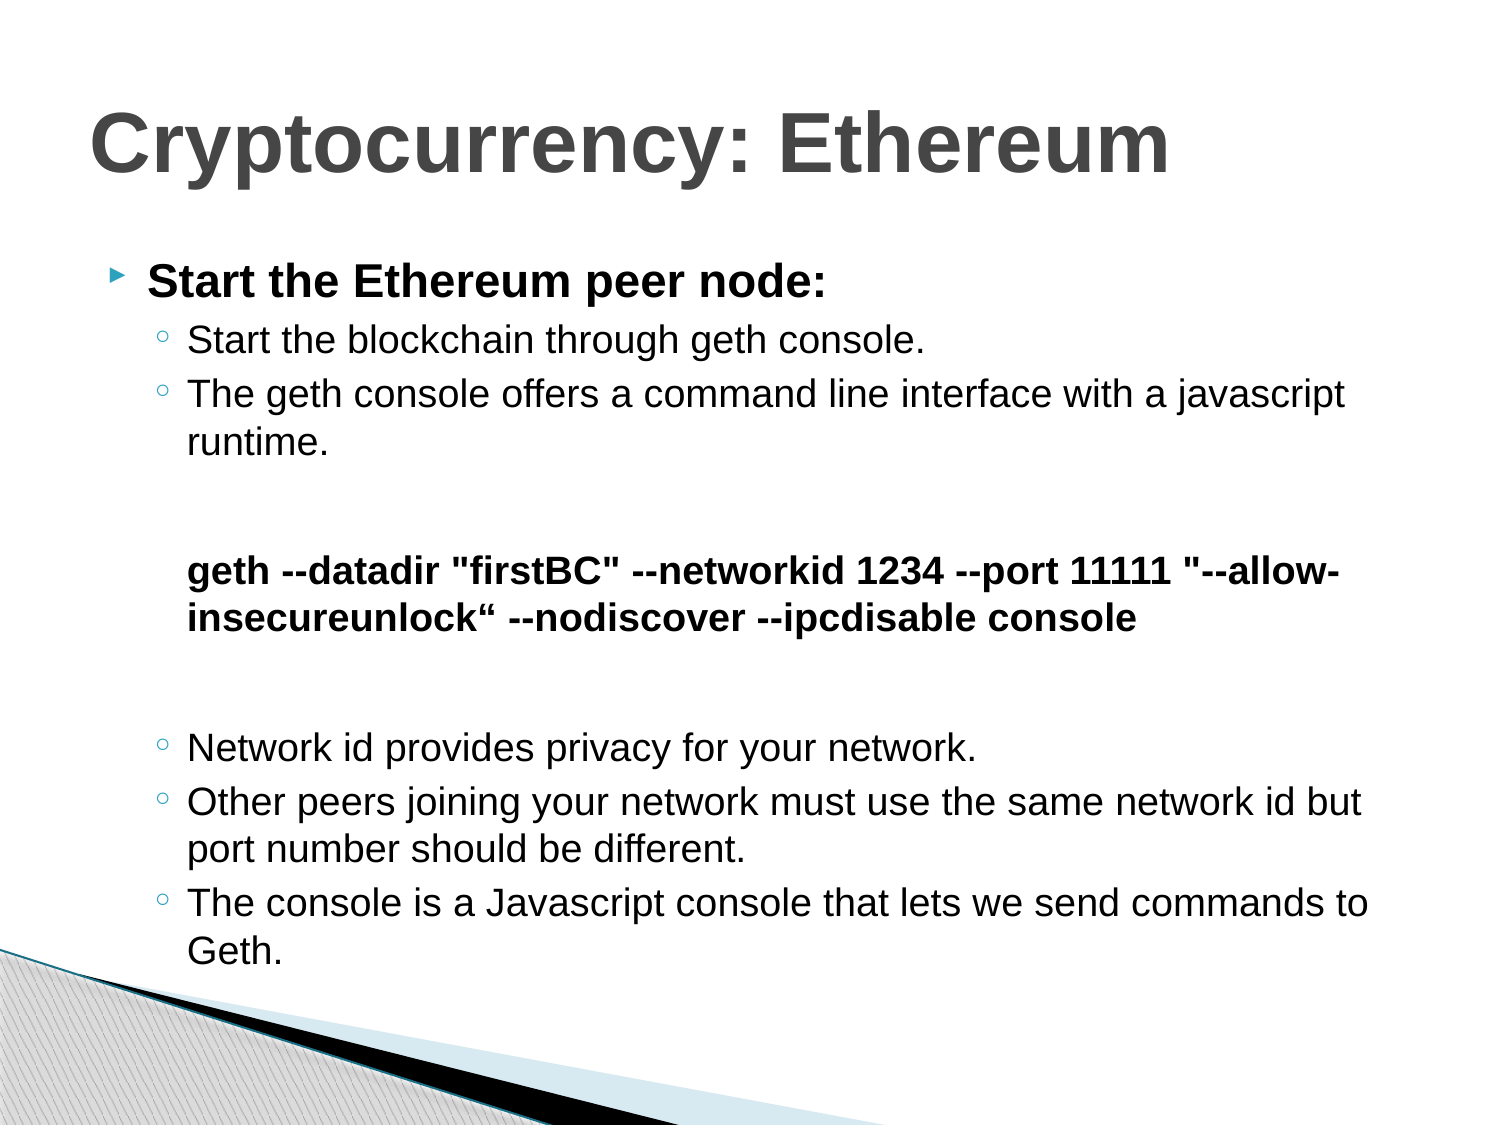

# Cryptocurrency: Ethereum
Start the Ethereum peer node:
Start the blockchain through geth console.
The geth console offers a command line interface with a javascript runtime.

	geth --datadir "firstBC" --networkid 1234 --port 11111 "--allow-insecureunlock“ --nodiscover --ipcdisable console

Network id provides privacy for your network.
Other peers joining your network must use the same network id but port number should be different.
The console is a Javascript console that lets we send commands to Geth.